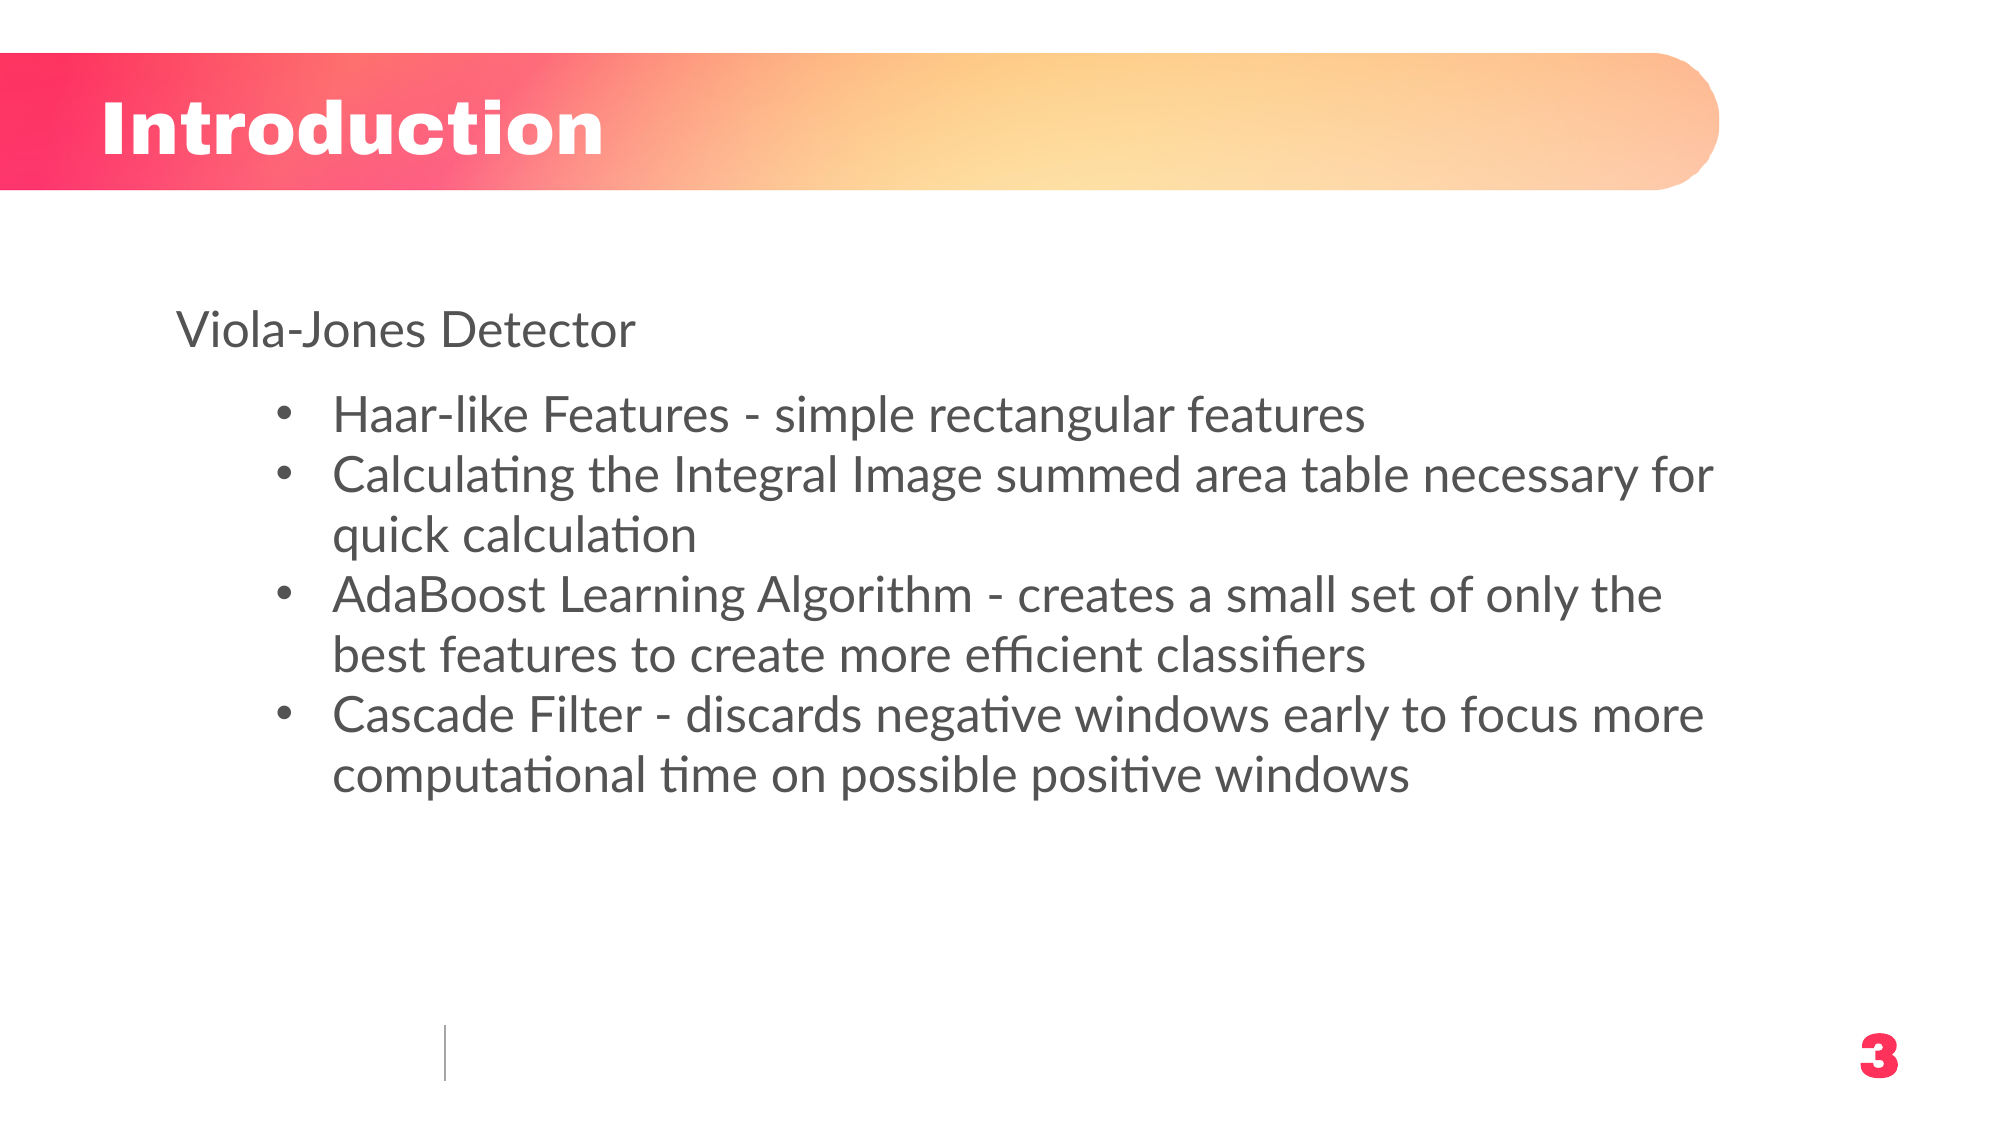

# Introduction
Viola-Jones Detector
Haar-like Features - simple rectangular features
Calculating the Integral Image summed area table necessary for quick calculation
AdaBoost Learning Algorithm - creates a small set of only the best features to create more efficient classifiers
Cascade Filter - discards negative windows early to focus more computational time on possible positive windows

3